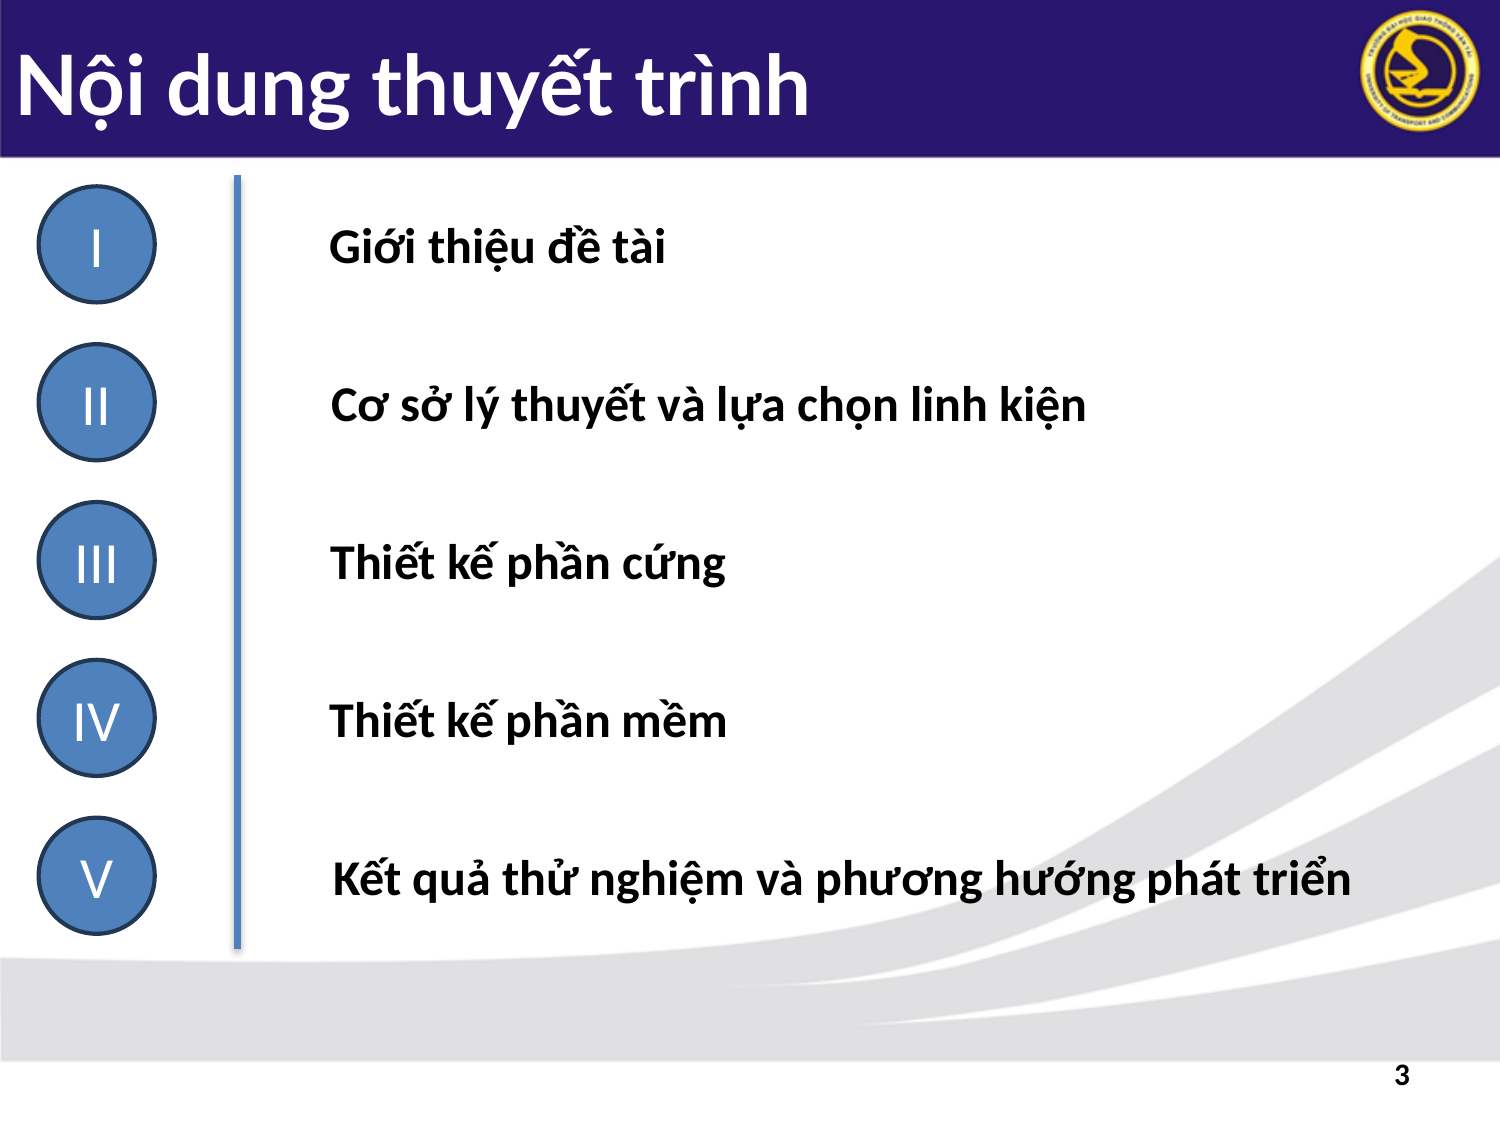

Nội dung thuyết trình
I
Giới thiệu đề tài
II
Cơ sở lý thuyết và lựa chọn linh kiện
III
Thiết kế phần cứng
IV
Thiết kế phần mềm
V
Kết quả thử nghiệm và phương hướng phát triển
3